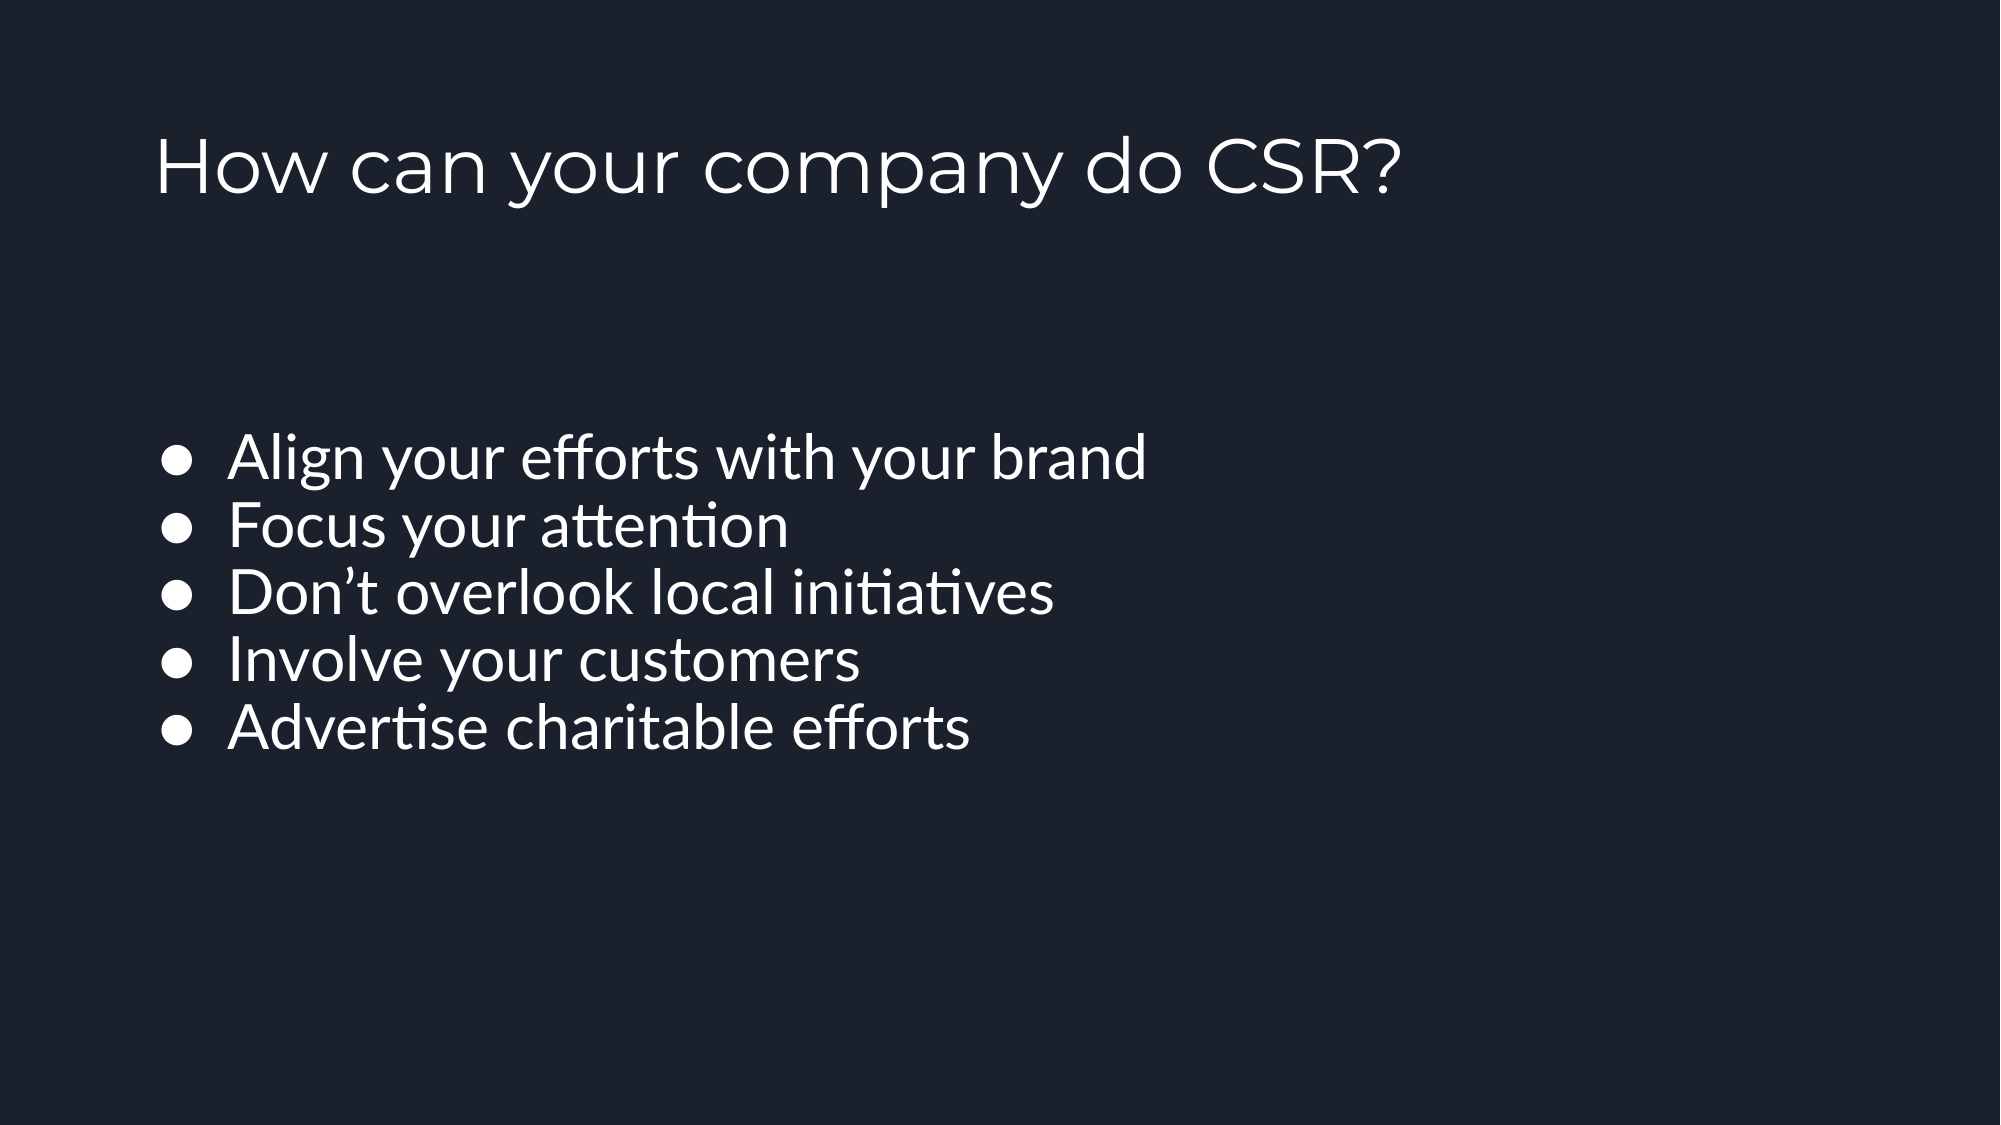

# How can your company do CSR?

Align your efforts with your brand
Focus your attention
Don’t overlook local initiatives
Involve your customers
Advertise charitable efforts